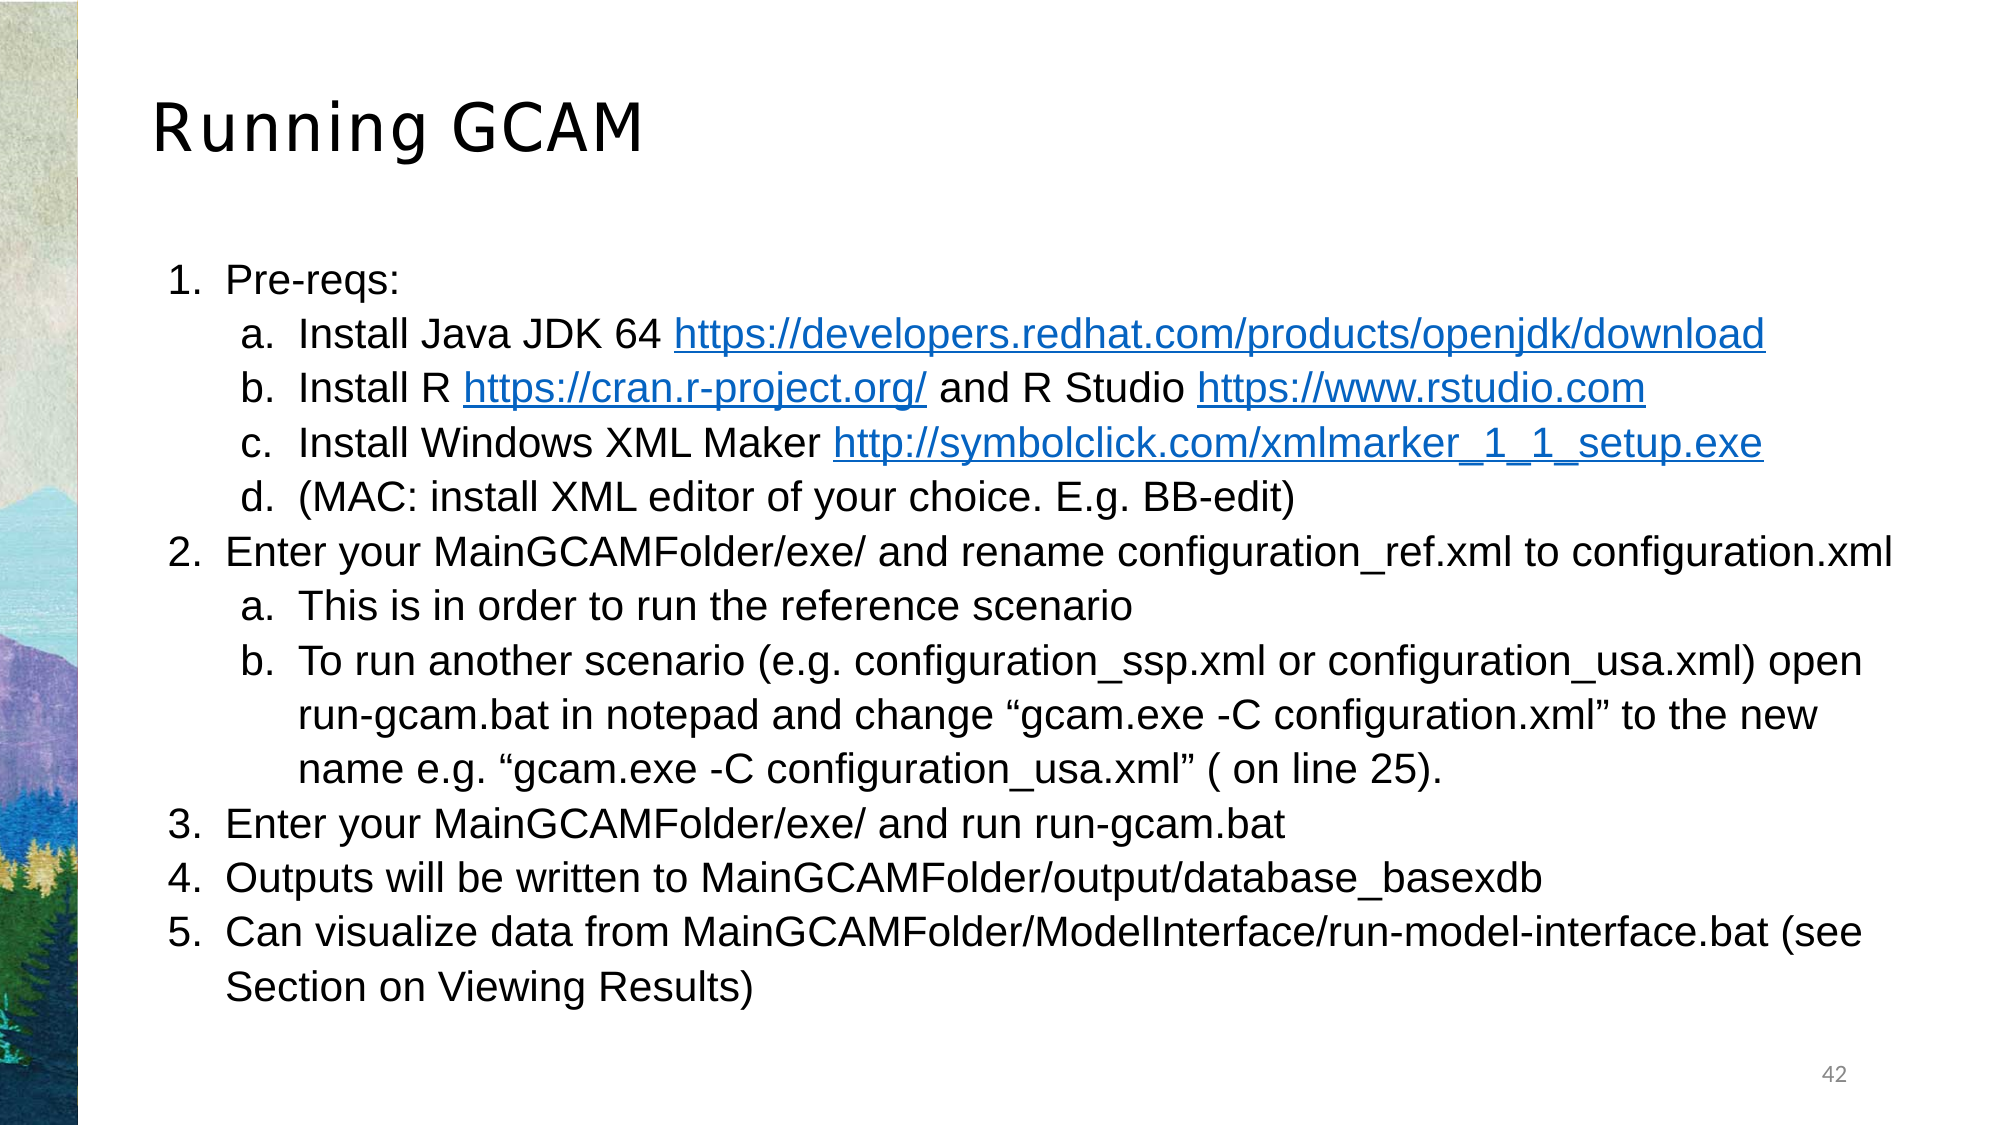

# Running GCAM
Pre-reqs:
Install Java JDK 64 https://developers.redhat.com/products/openjdk/download
Install R https://cran.r-project.org/ and R Studio https://www.rstudio.com
Install Windows XML Maker http://symbolclick.com/xmlmarker_1_1_setup.exe
(MAC: install XML editor of your choice. E.g. BB-edit)
Enter your MainGCAMFolder/exe/ and rename configuration_ref.xml to configuration.xml
This is in order to run the reference scenario
To run another scenario (e.g. configuration_ssp.xml or configuration_usa.xml) open run-gcam.bat in notepad and change “gcam.exe -C configuration.xml” to the new name e.g. “gcam.exe -C configuration_usa.xml” ( on line 25).
Enter your MainGCAMFolder/exe/ and run run-gcam.bat
Outputs will be written to MainGCAMFolder/output/database_basexdb
Can visualize data from MainGCAMFolder/ModelInterface/run-model-interface.bat (see Section on Viewing Results)